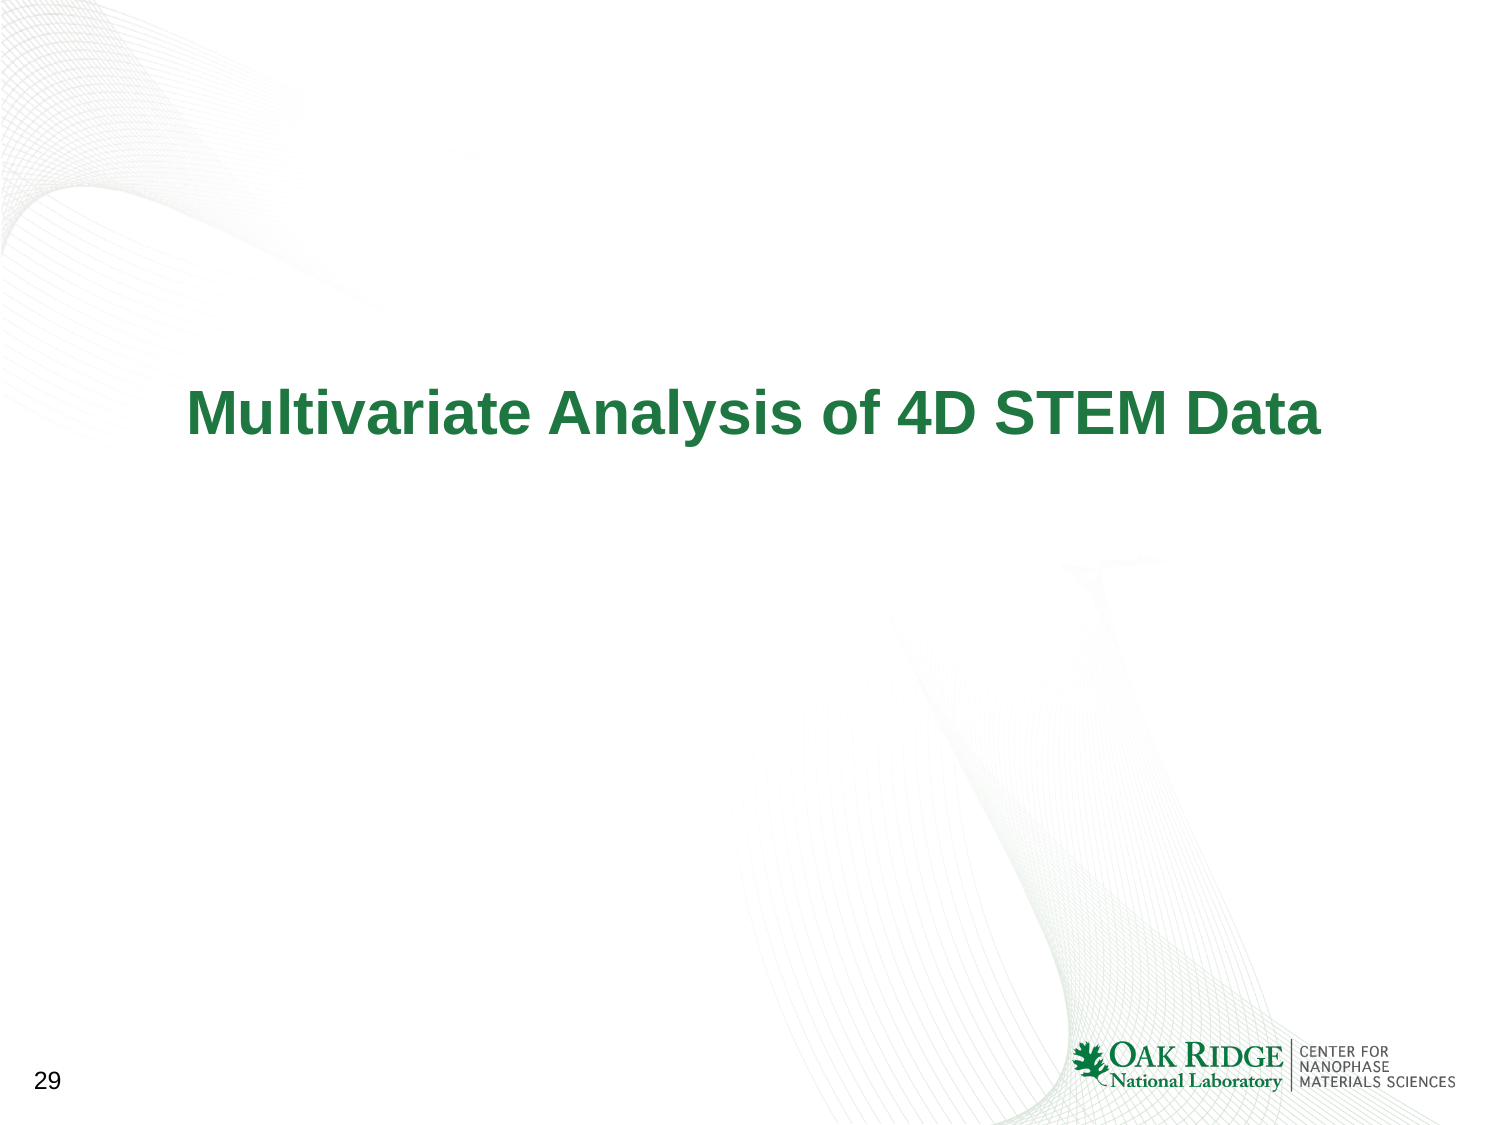

# Multivariate Analysis of 4D STEM Data